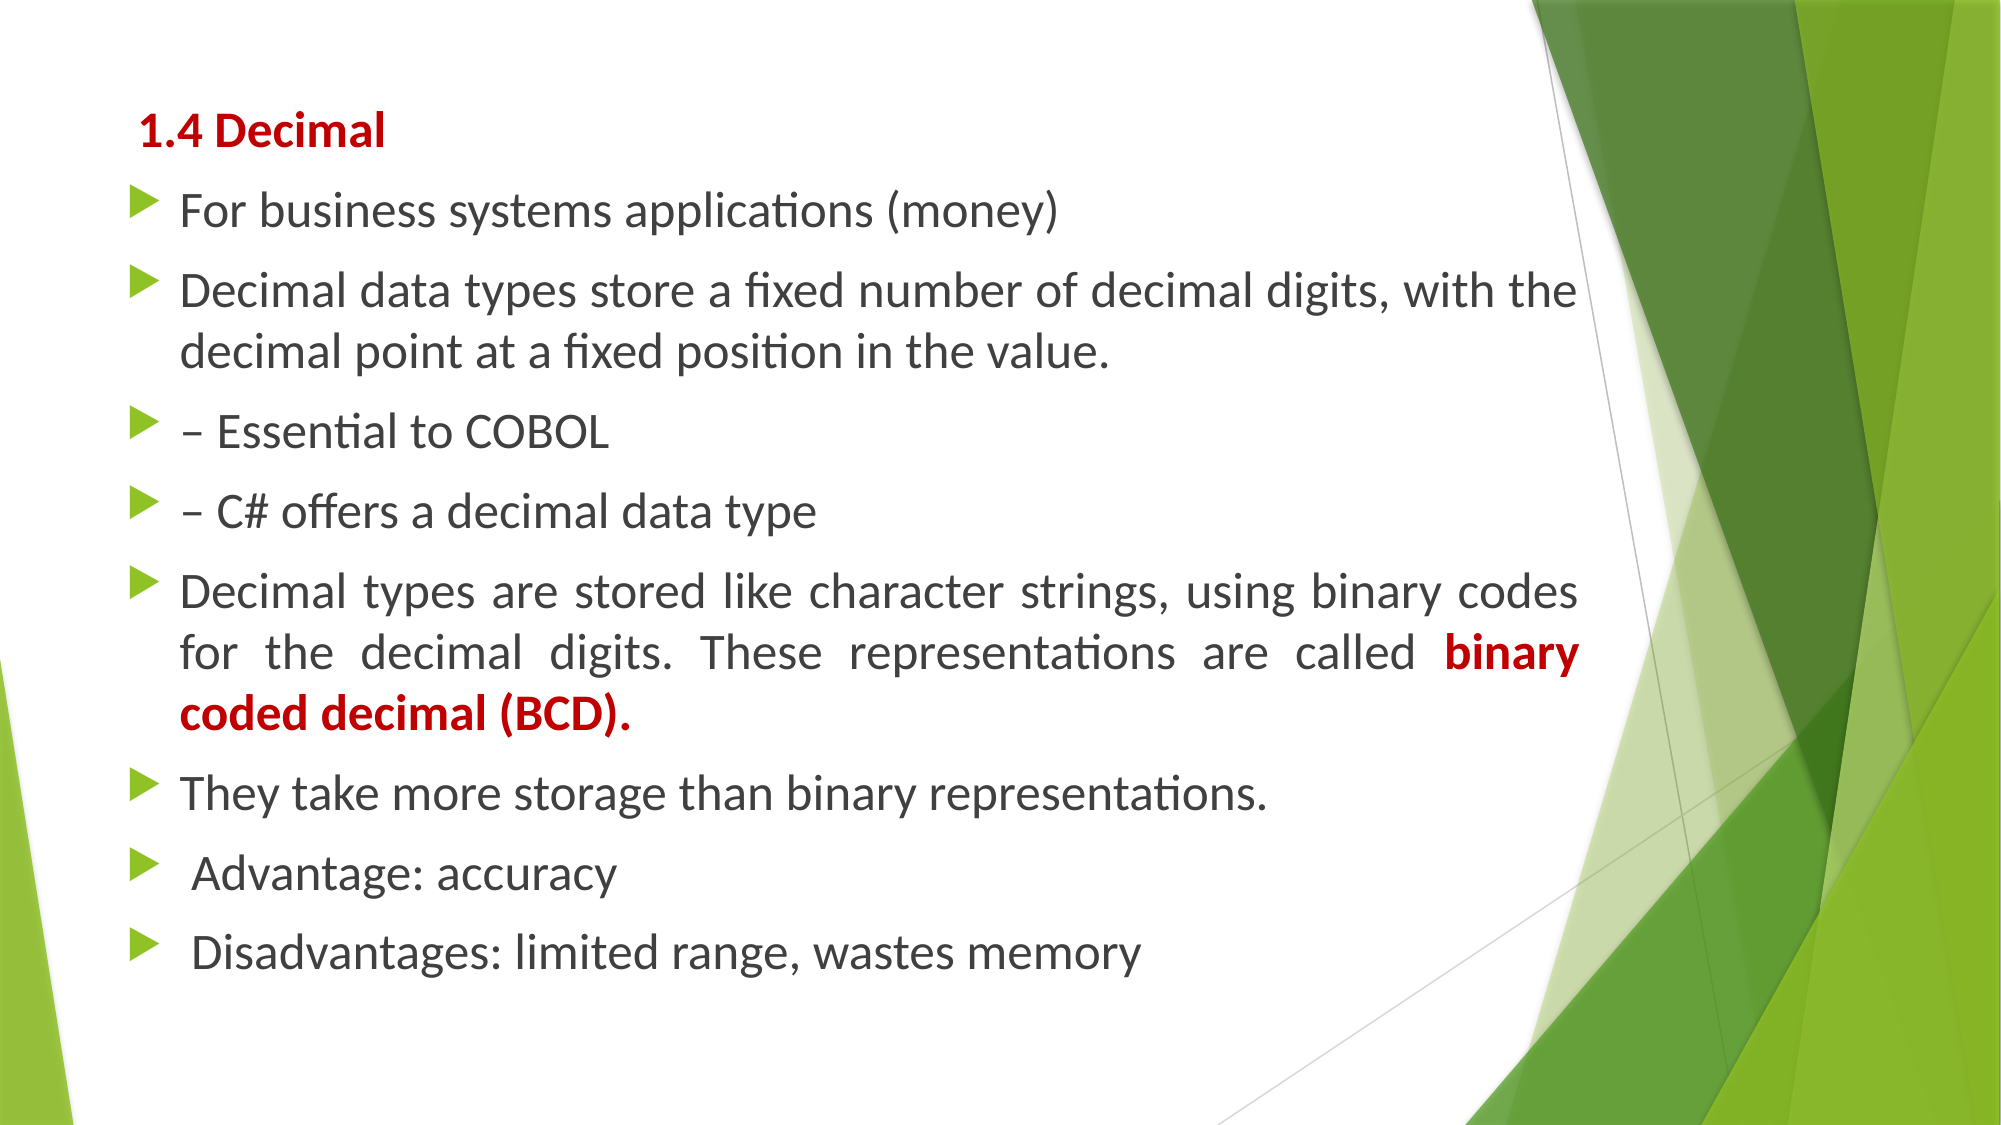

1.4 Decimal
For business systems applications (money)
Decimal data types store a fixed number of decimal digits, with the decimal point at a fixed position in the value.
– Essential to COBOL
– C# offers a decimal data type
Decimal types are stored like character strings, using binary codes for the decimal digits. These representations are called binary coded decimal (BCD).
They take more storage than binary representations.
 Advantage: accuracy
 Disadvantages: limited range, wastes memory